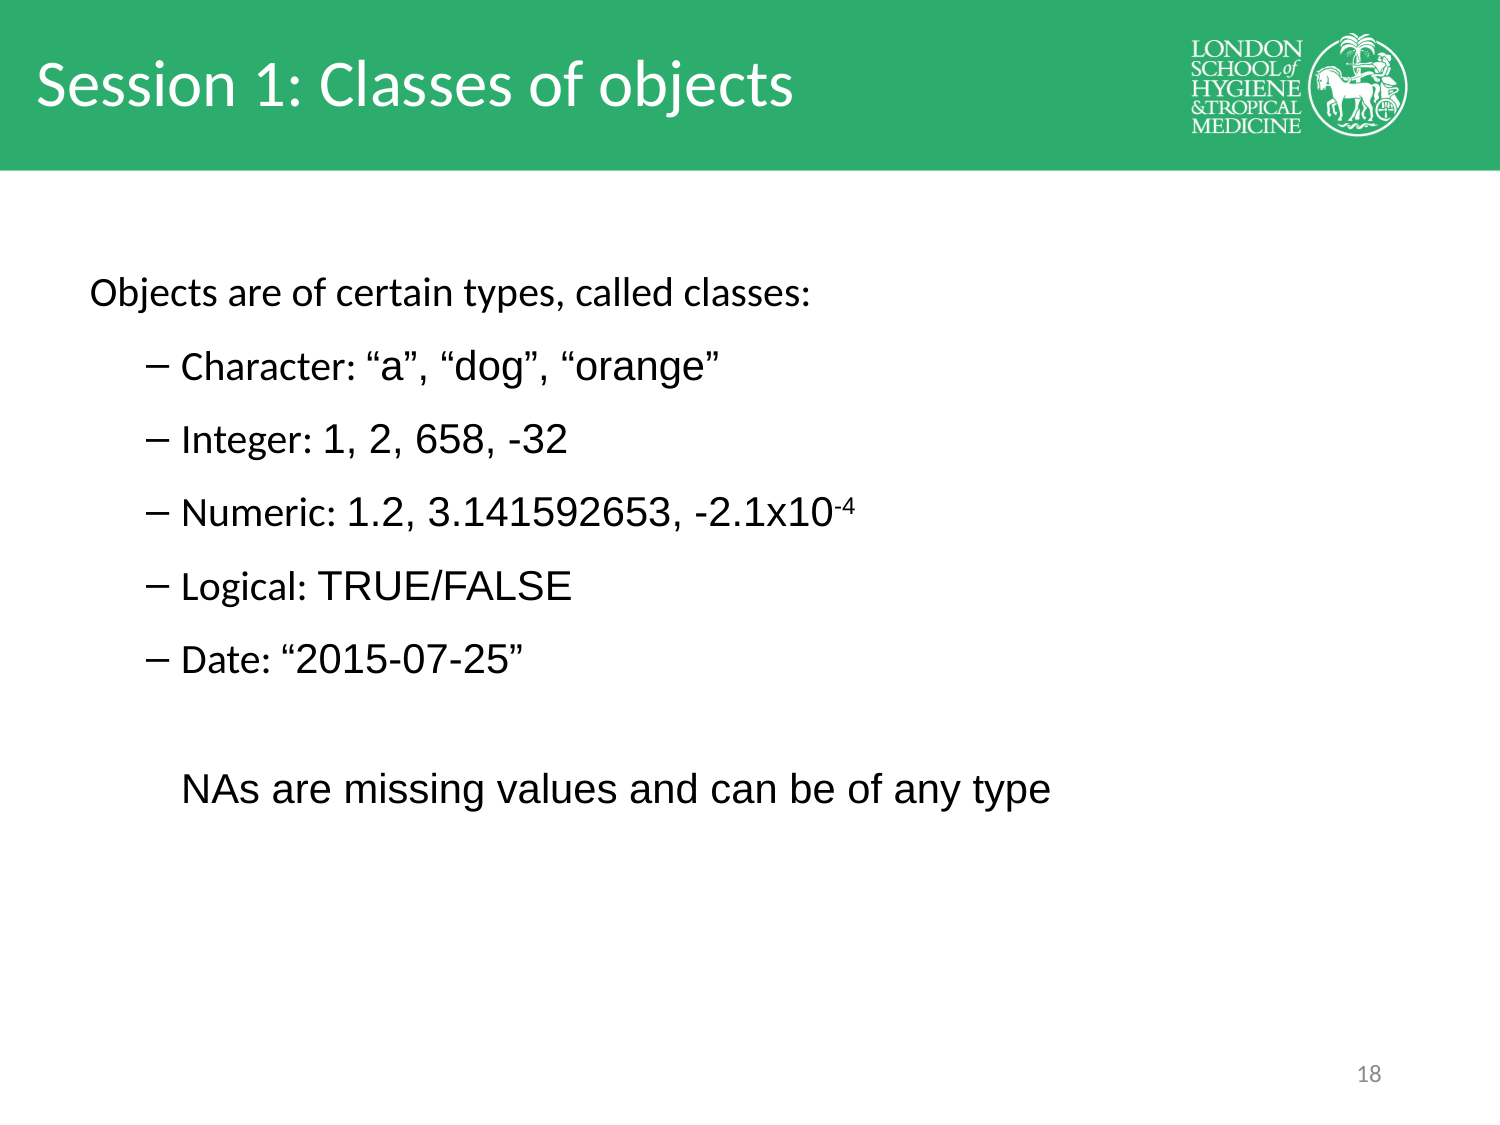

Session 1: Classes of objects
Objects are of certain types, called classes:
Character: “a”, “dog”, “orange”
Integer: 1, 2, 658, -32
Numeric: 1.2, 3.141592653, -2.1x10-4
Logical: TRUE/FALSE
Date: “2015-07-25”
NAs are missing values and can be of any type
18